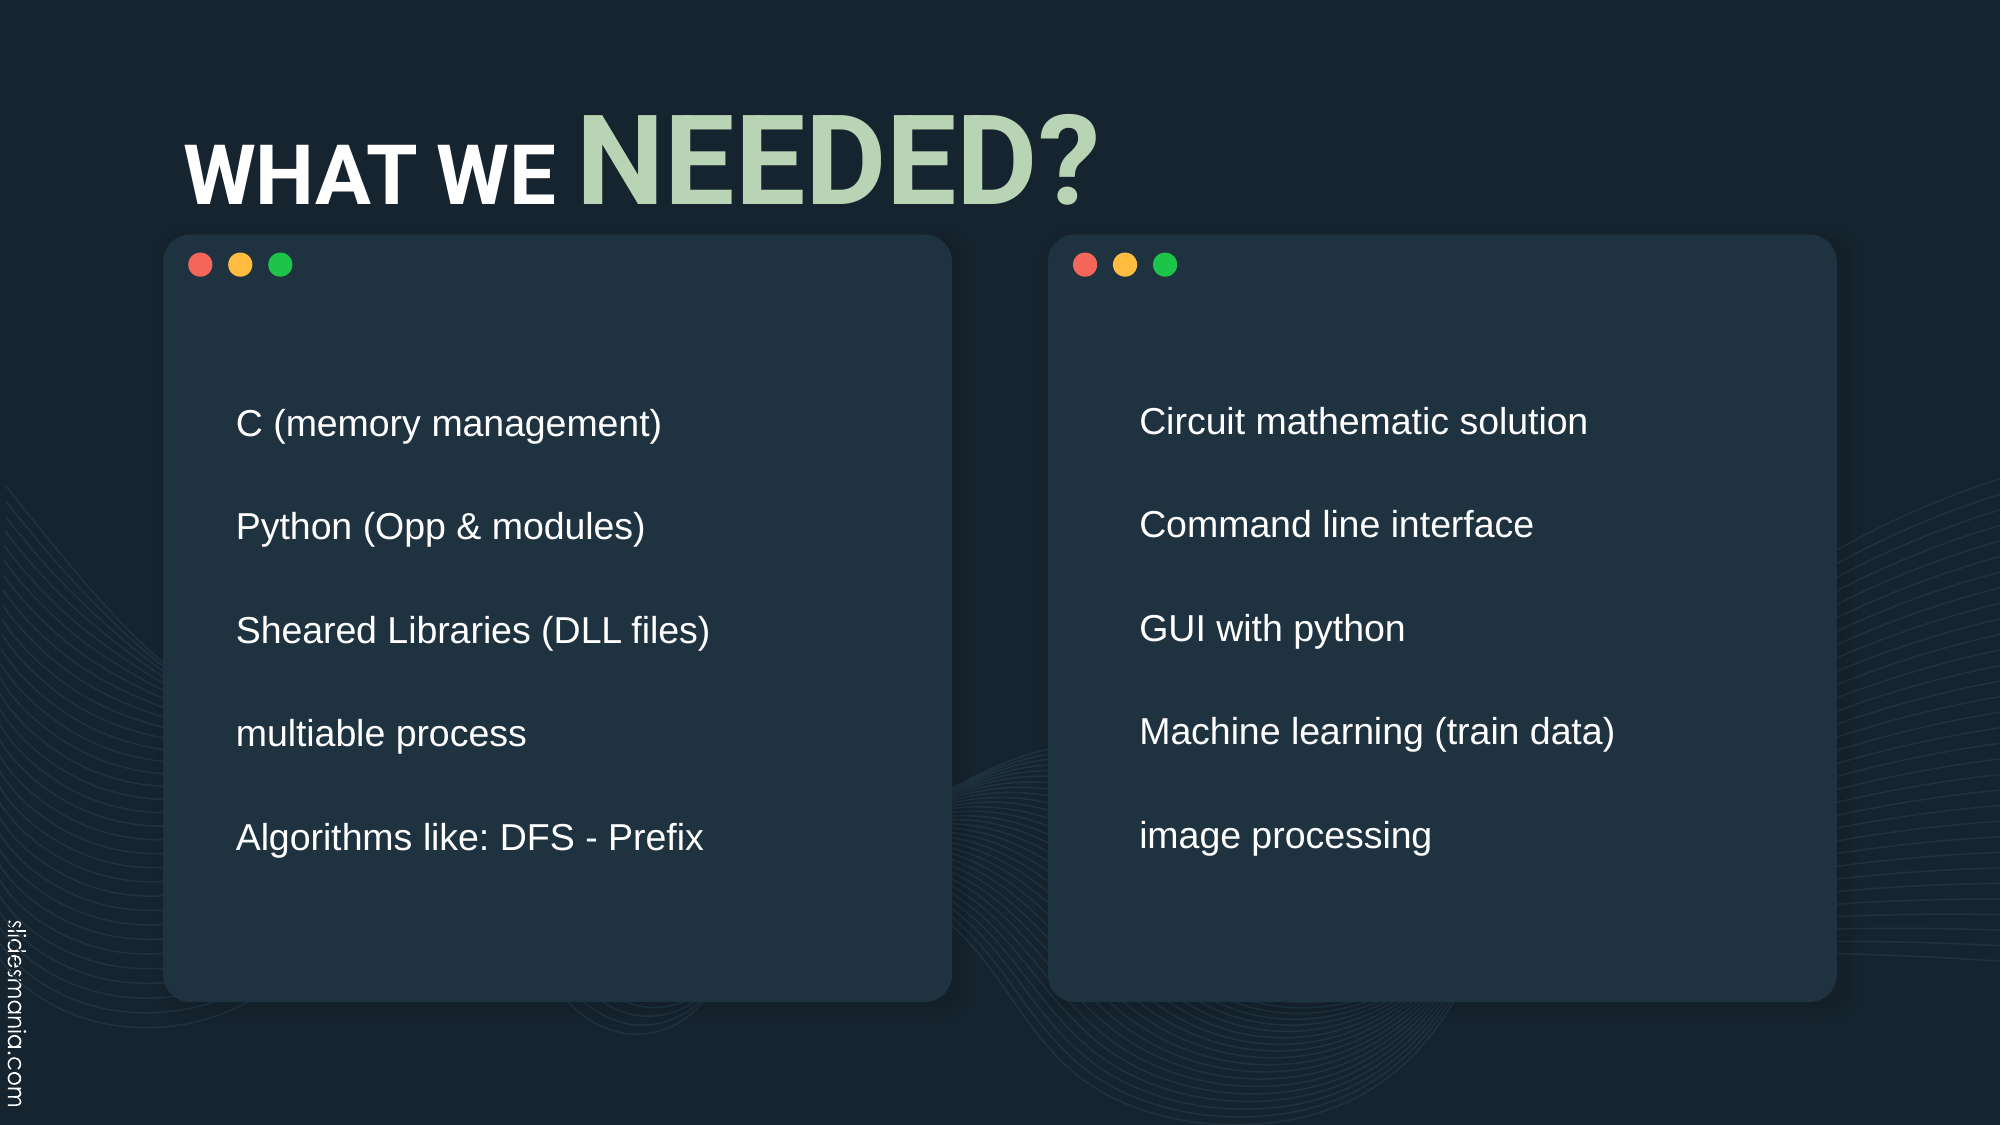

# WHAT WE NEEDED?
Circuit mathematic solution

Command line interface

GUI with python

Machine learning (train data)

image processing
C (memory management)

Python (Opp & modules)

Sheared Libraries (DLL files)

multiable process

Algorithms like: DFS - Prefix